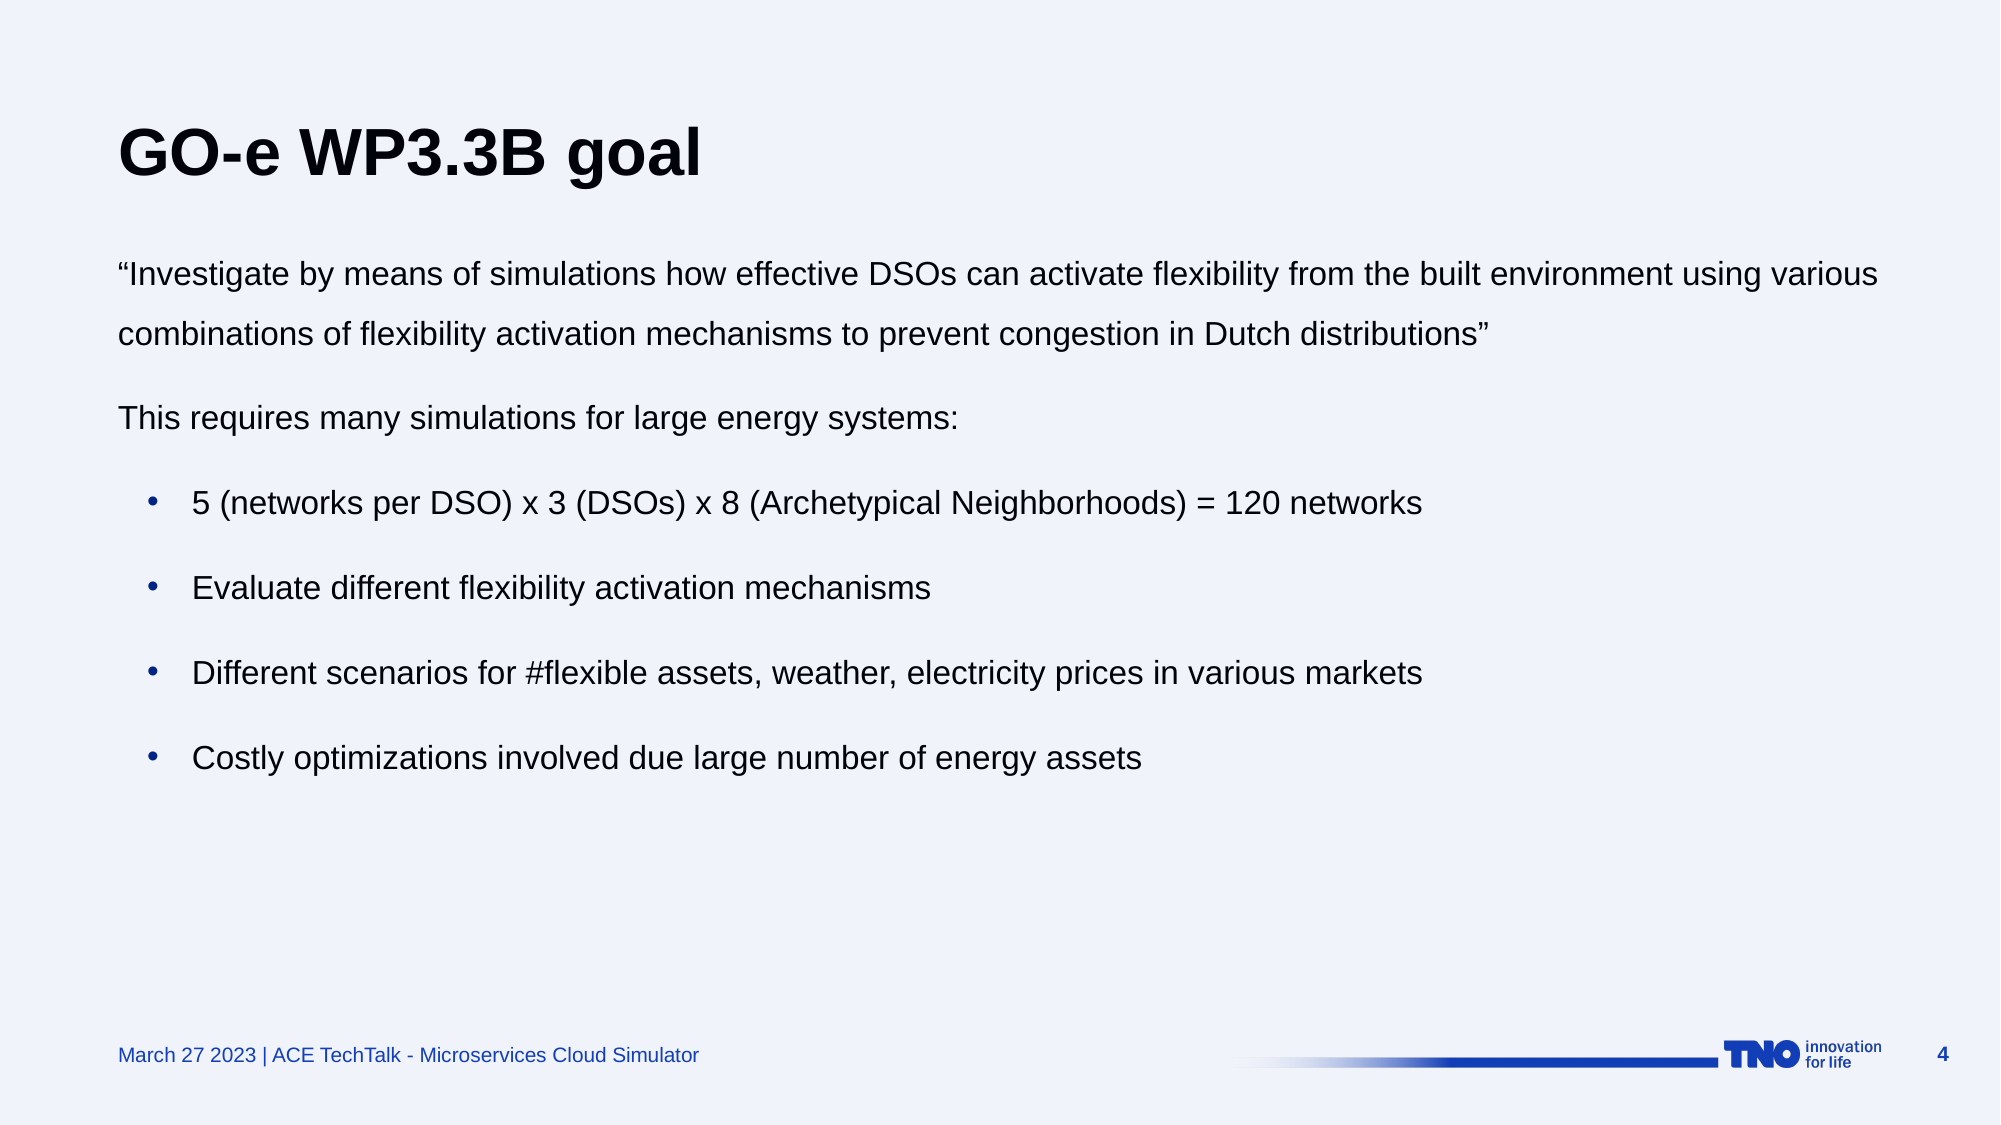

# GO-e WP3.3B goal
“Investigate by means of simulations how effective DSOs can activate flexibility from the built environment using various combinations of flexibility activation mechanisms to prevent congestion in Dutch distributions”
This requires many simulations for large energy systems:
5 (networks per DSO) x 3 (DSOs) x 8 (Archetypical Neighborhoods) = 120 networks
Evaluate different flexibility activation mechanisms
Different scenarios for #flexible assets, weather, electricity prices in various markets
Costly optimizations involved due large number of energy assets
March 27 2023 | ACE TechTalk - Microservices Cloud Simulator
4